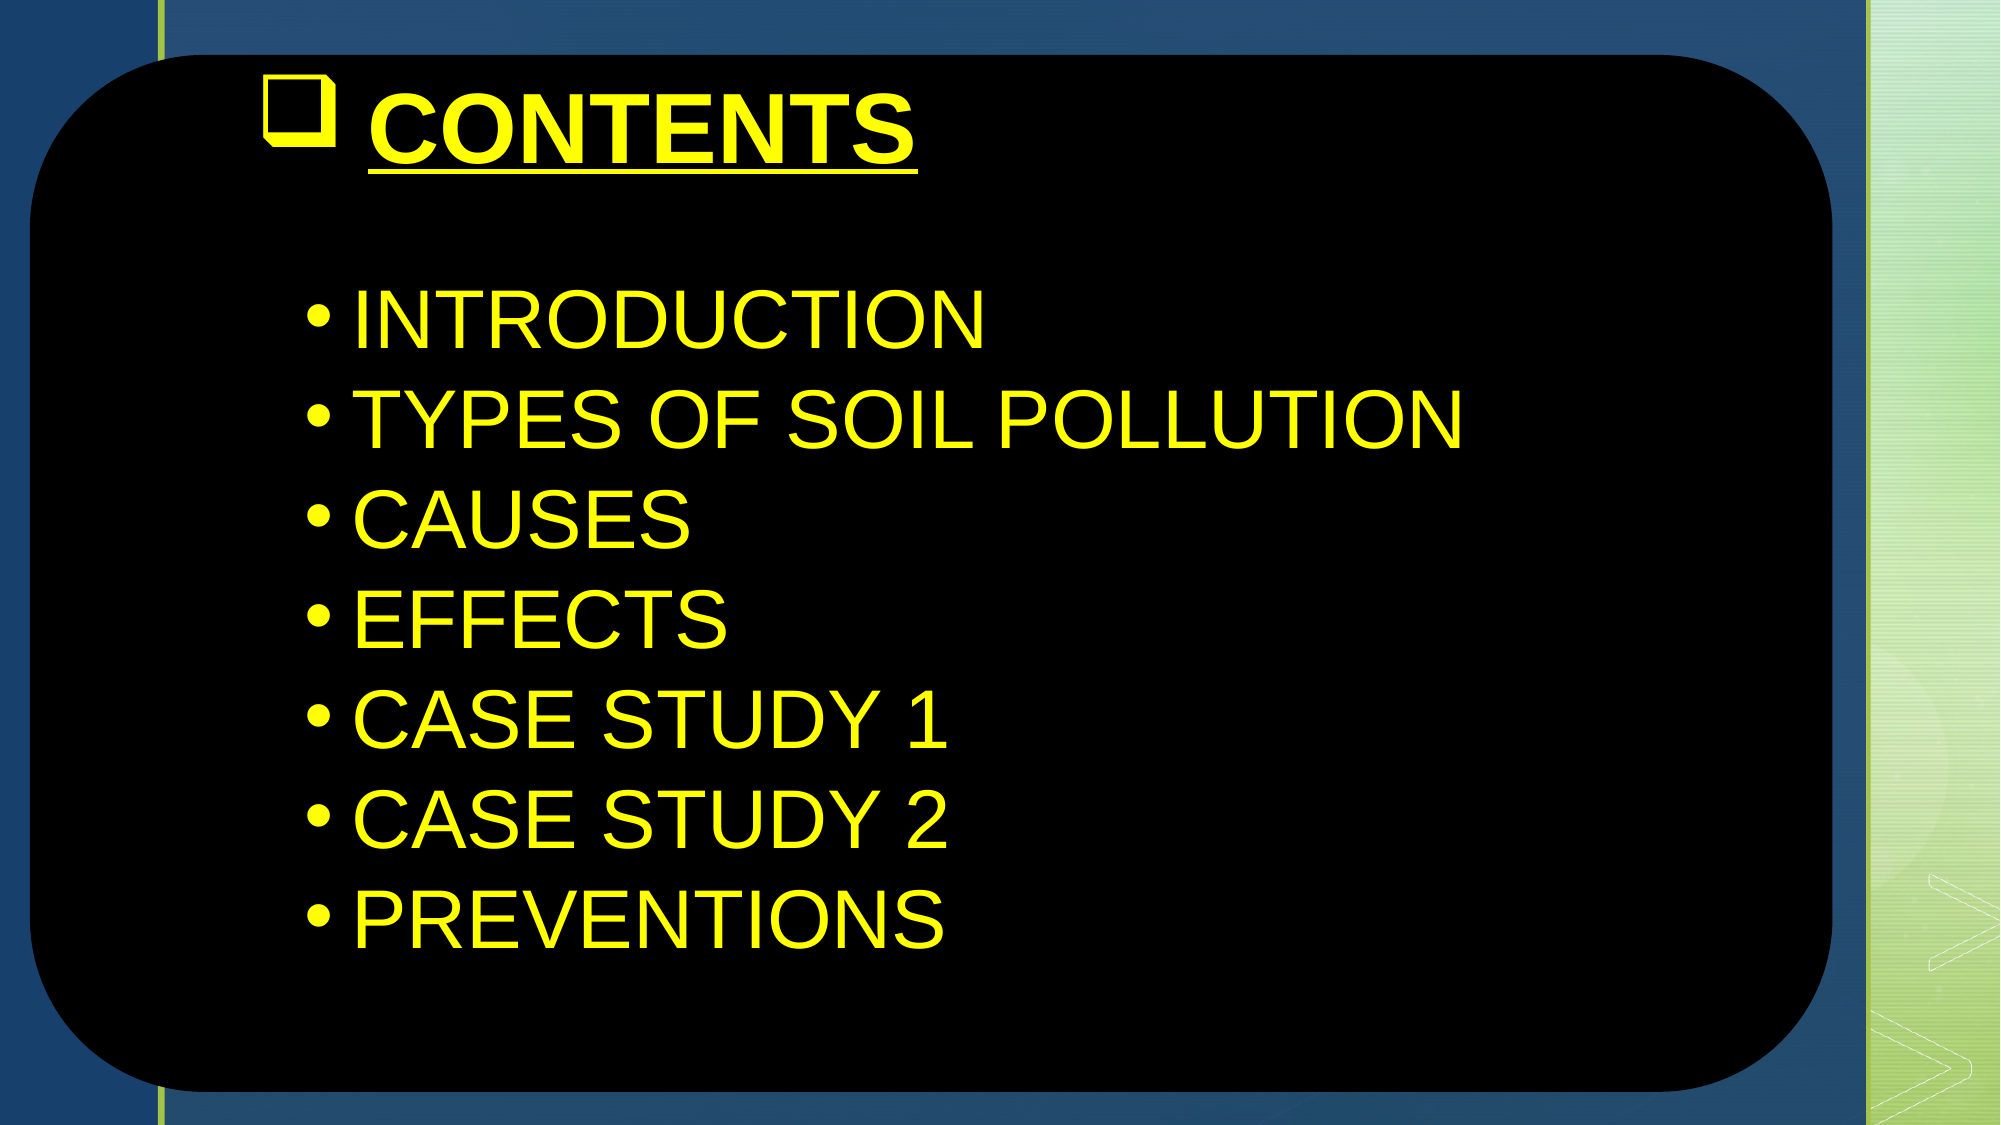

CONTENTS
INTRODUCTION
TYPES OF SOIL POLLUTION
CAUSES
EFFECTS
CASE STUDY 1
CASE STUDY 2
PREVENTIONS